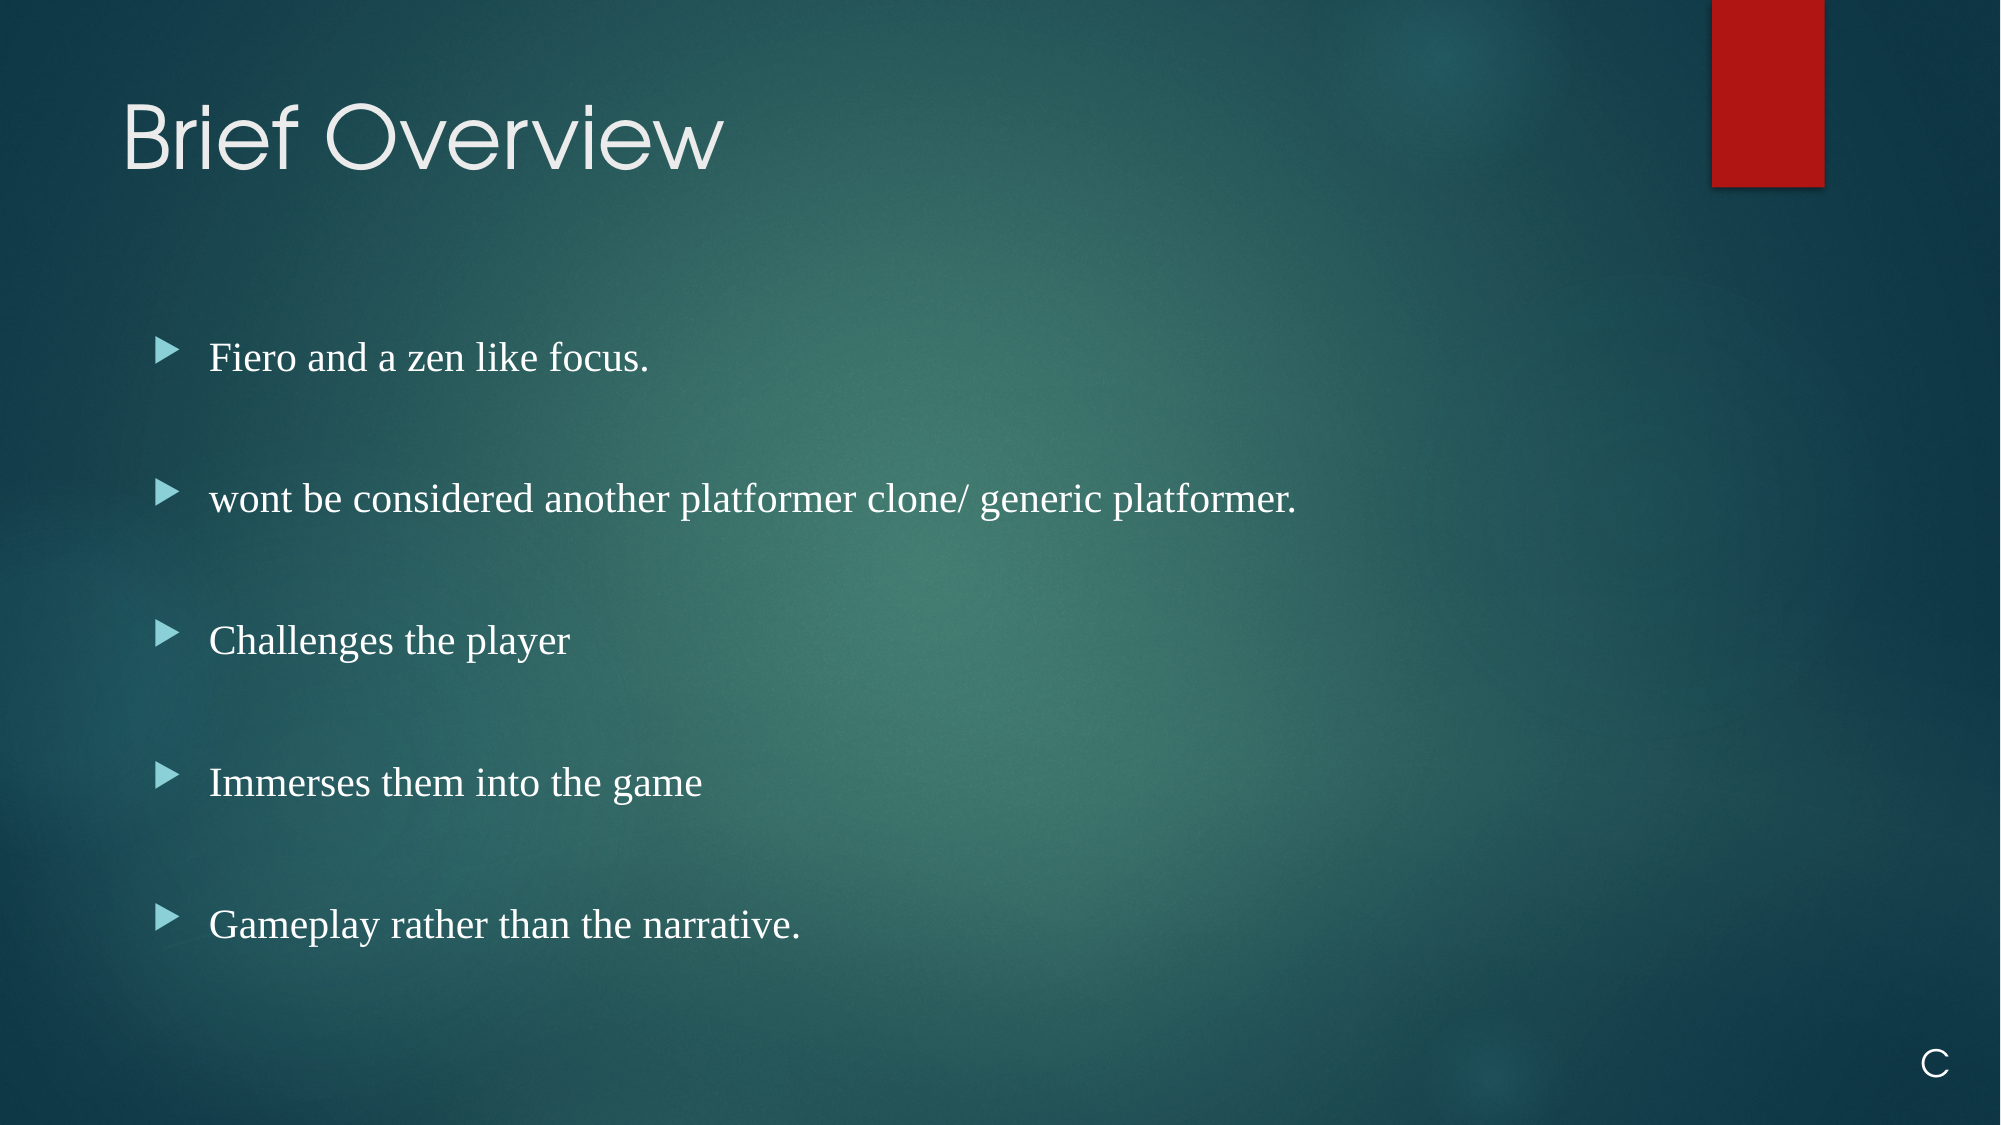

# Brief Overview
Fiero and a zen like focus.

wont be considered another platformer clone/ generic platformer.

Challenges the player

Immerses them into the game

Gameplay rather than the narrative.
C